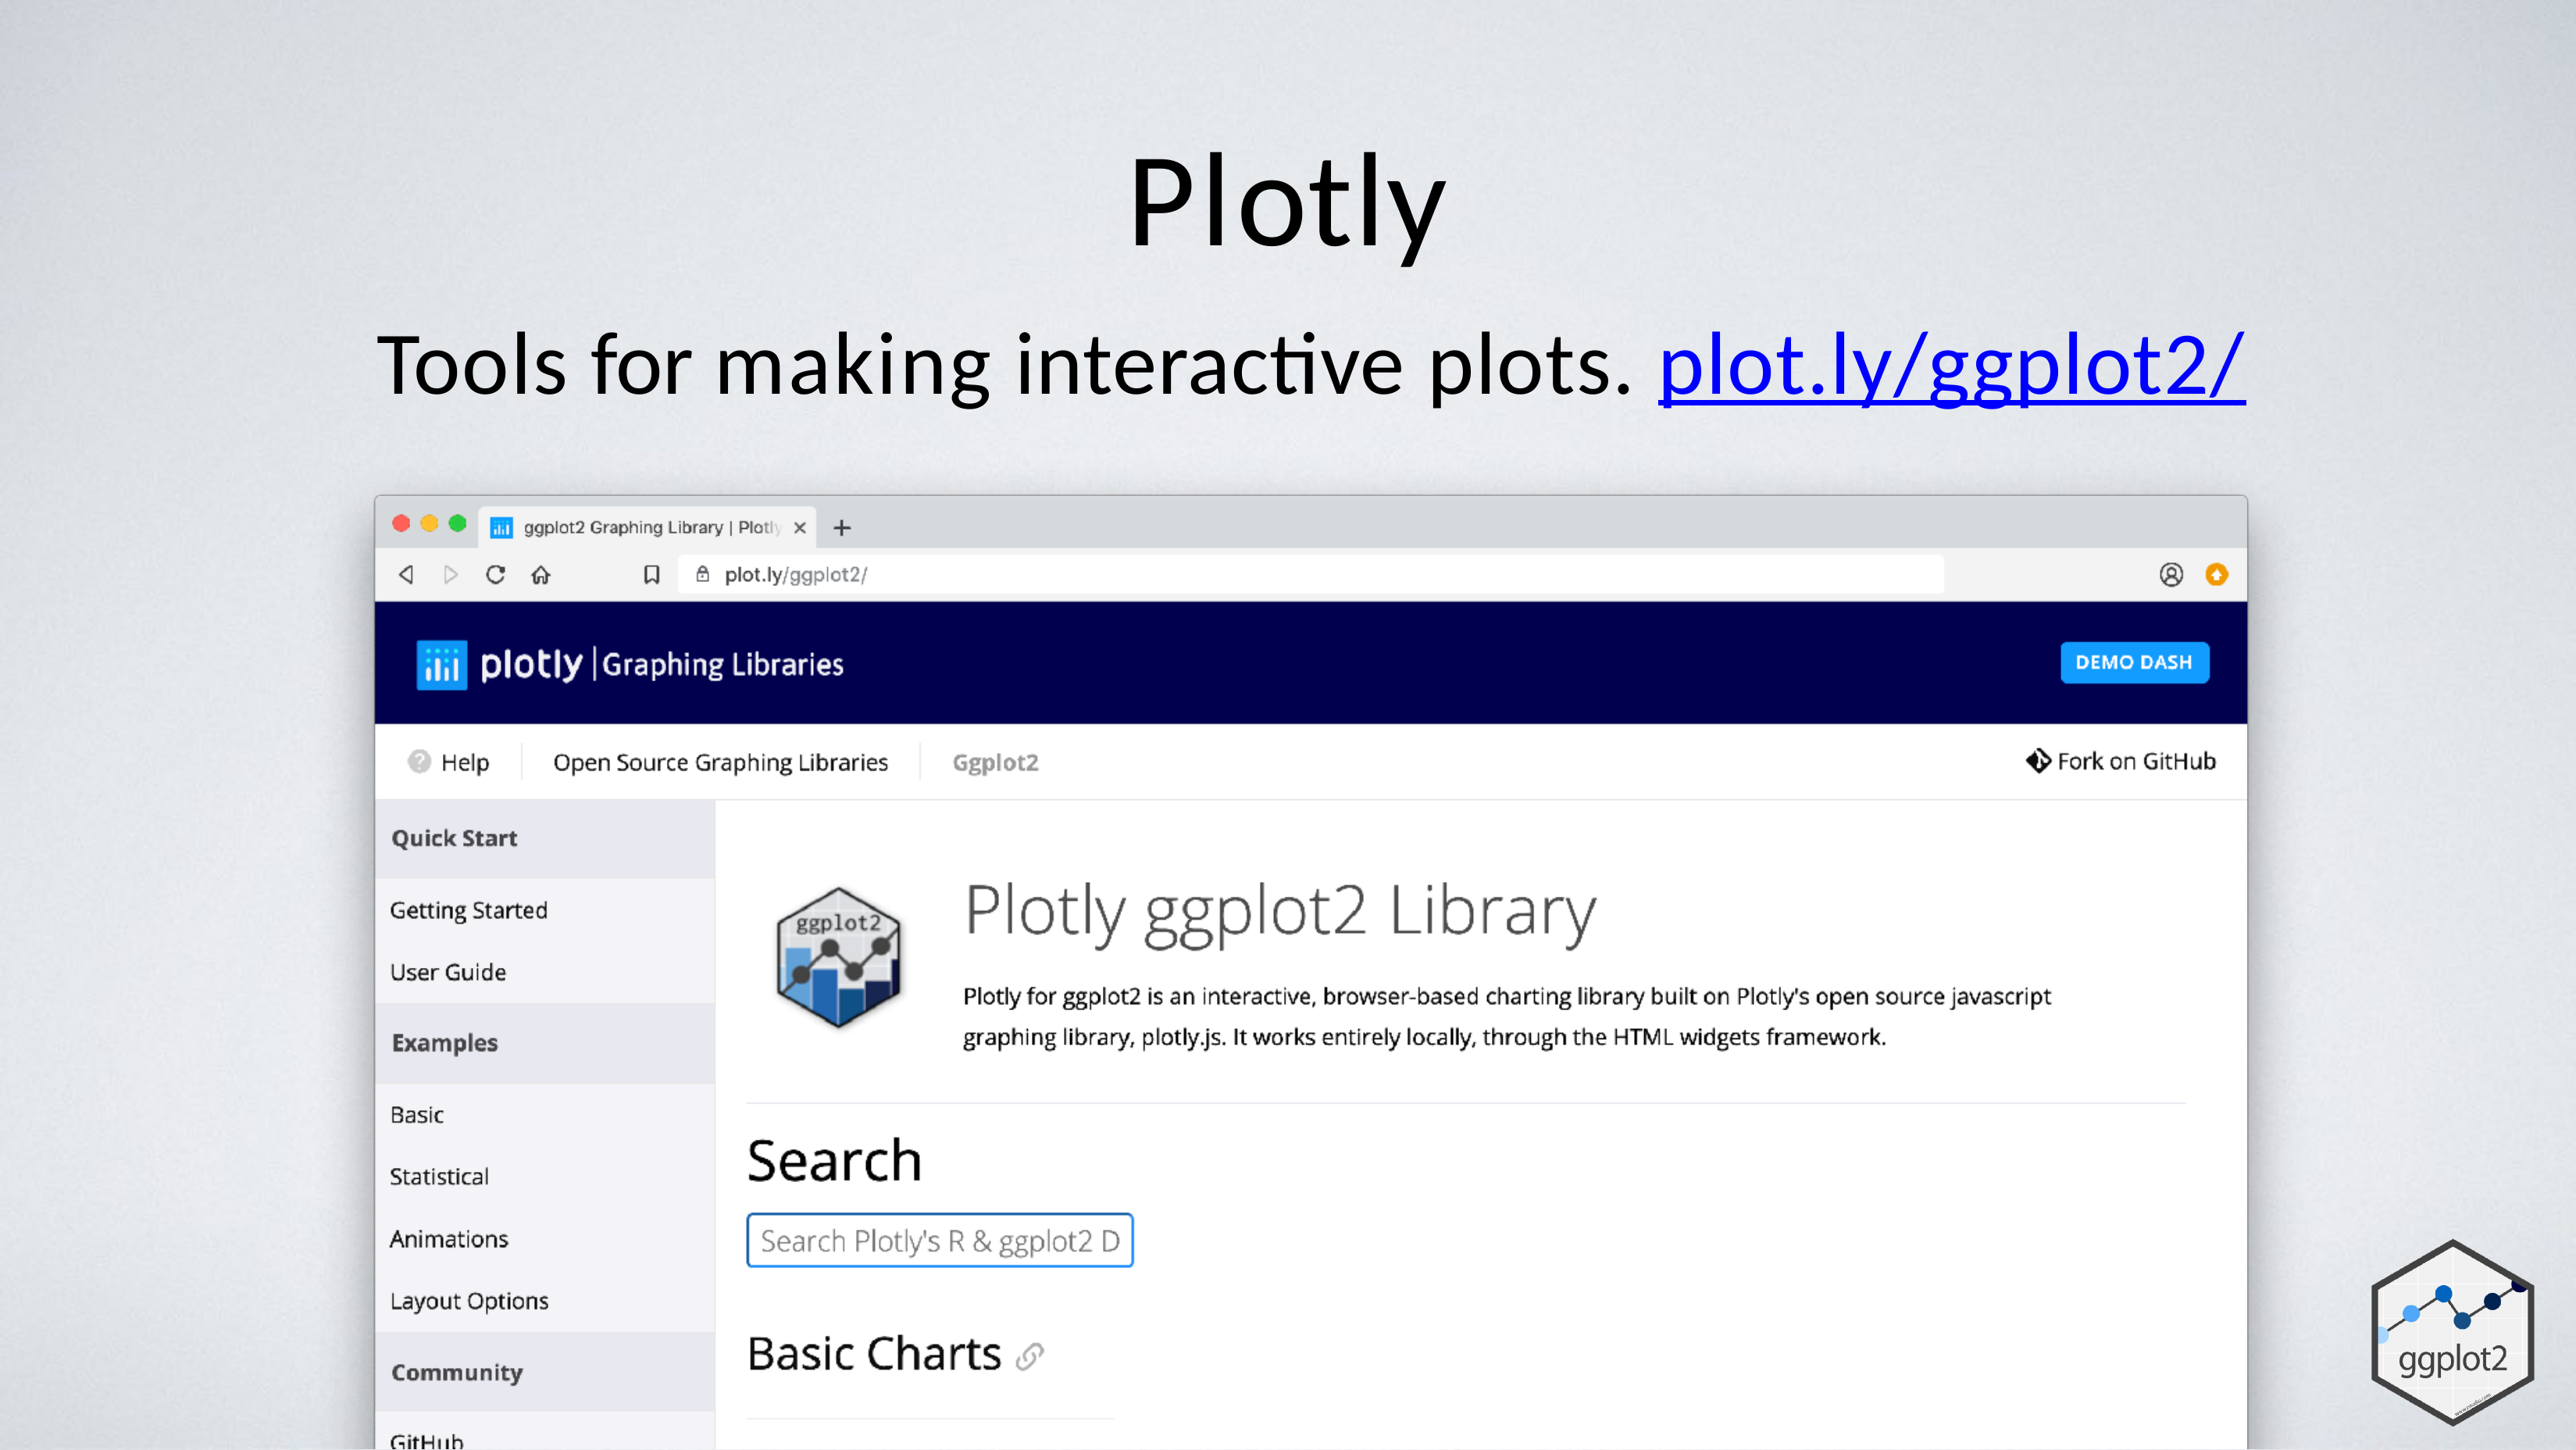

# Plotly
Tools for making interactive plots. plot.ly/ggplot2/